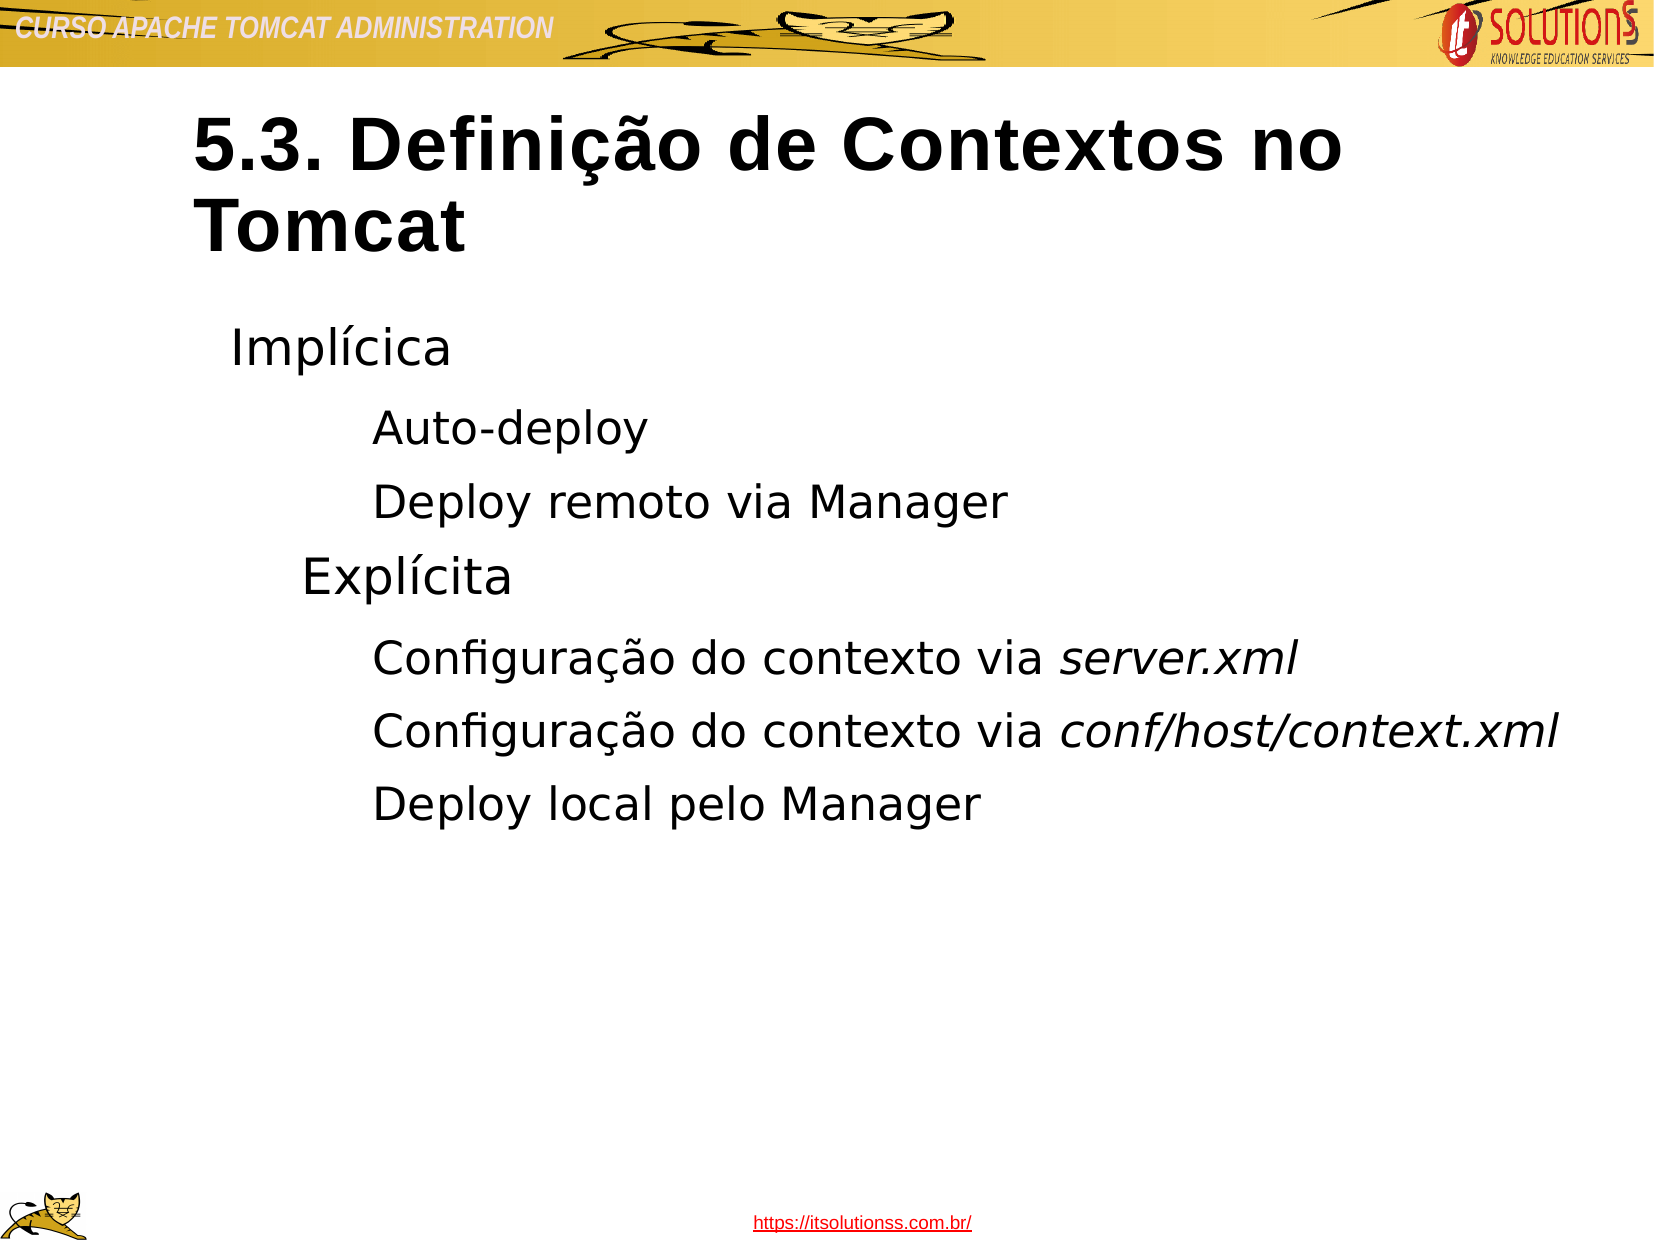

5.3. Definição de Contextos no Tomcat
Implícica
Auto-deploy
Deploy remoto via Manager
Explícita
Configuração do contexto via server.xml
Configuração do contexto via conf/host/context.xml
Deploy local pelo Manager